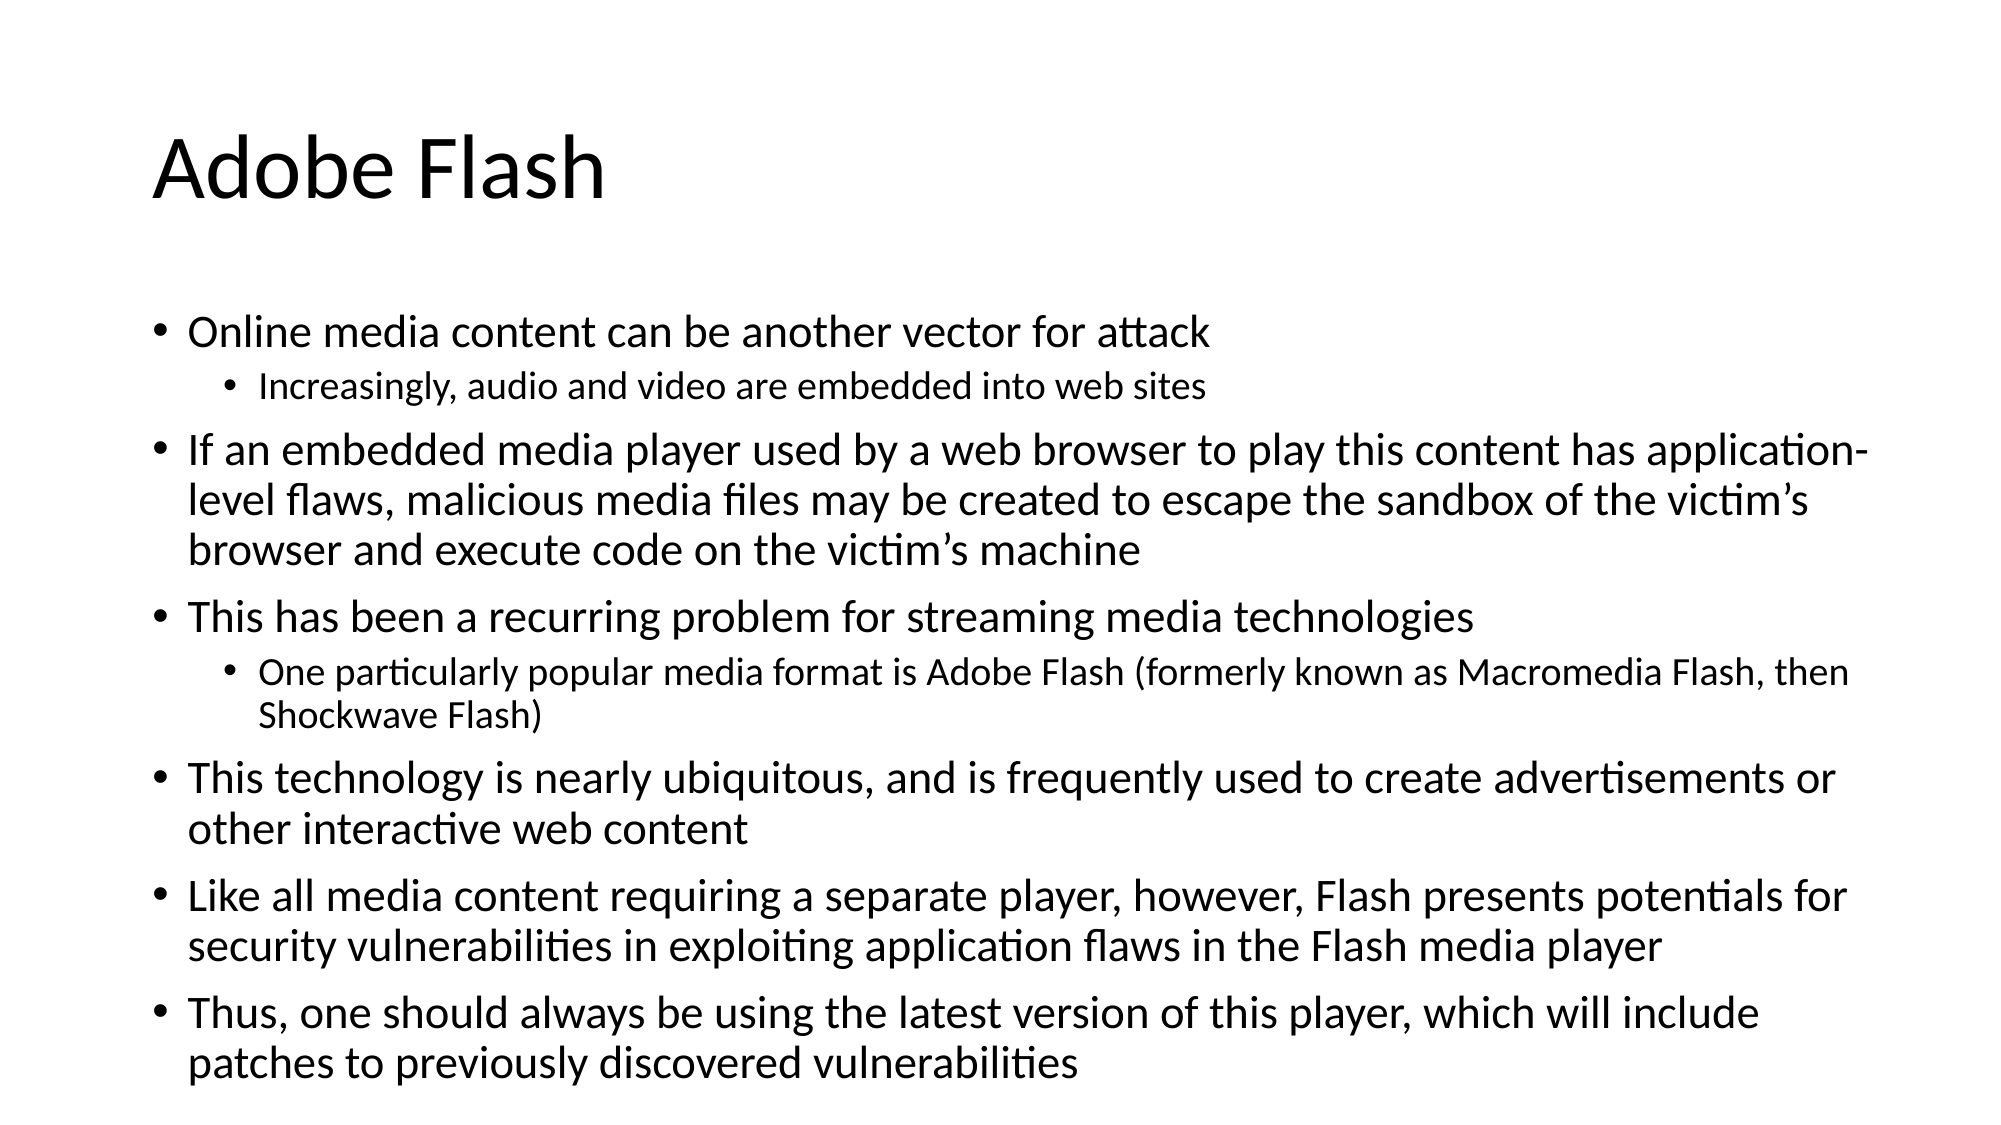

# Adobe Flash
Online media content can be another vector for attack
Increasingly, audio and video are embedded into web sites
If an embedded media player used by a web browser to play this content has application-level flaws, malicious media files may be created to escape the sandbox of the victim’s browser and execute code on the victim’s machine
This has been a recurring problem for streaming media technologies
One particularly popular media format is Adobe Flash (formerly known as Macromedia Flash, then Shockwave Flash)
This technology is nearly ubiquitous, and is frequently used to create advertisements or other interactive web content
Like all media content requiring a separate player, however, Flash presents potentials for security vulnerabilities in exploiting application flaws in the Flash media player
Thus, one should always be using the latest version of this player, which will include patches to previously discovered vulnerabilities